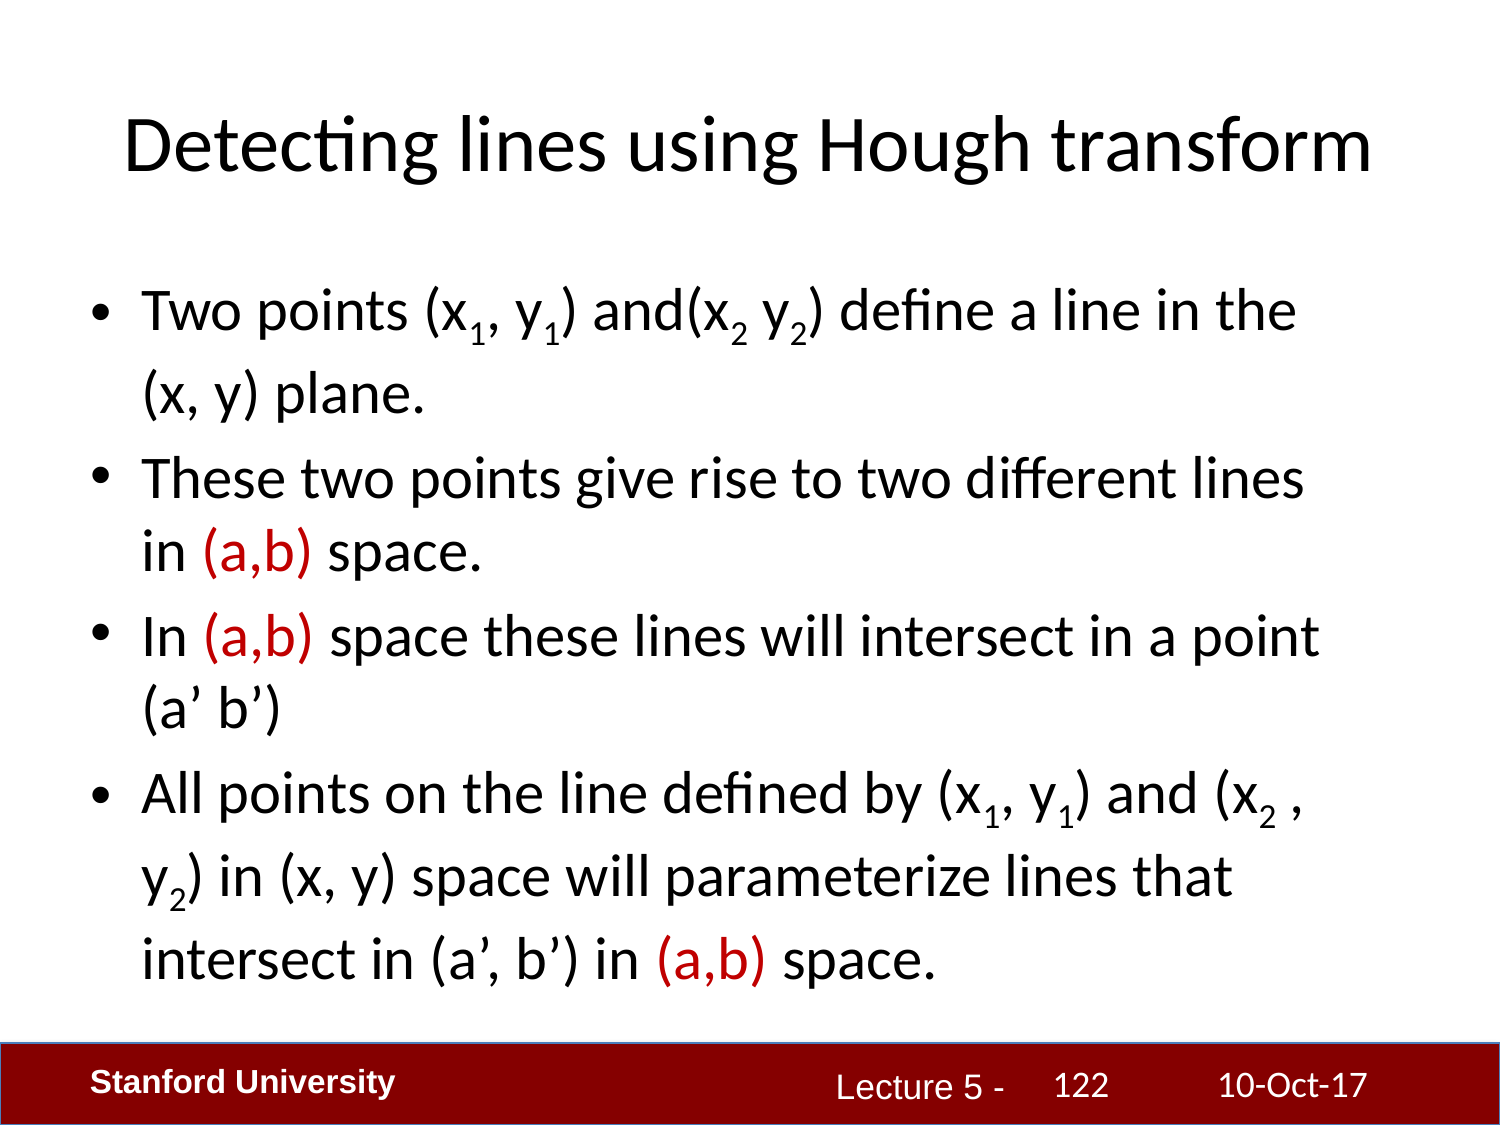

# Detecting lines using Hough transform
Two points (x1, y1) and(x2 y2) define a line in the (x, y) plane.
These two points give rise to two different lines in (a,b) space.
In (a,b) space these lines will intersect in a point (a’ b’)
All points on the line defined by (x1, y1) and (x2 , y2) in (x, y) space will parameterize lines that intersect in (a’, b’) in (a,b) space.
122
10-Oct-17